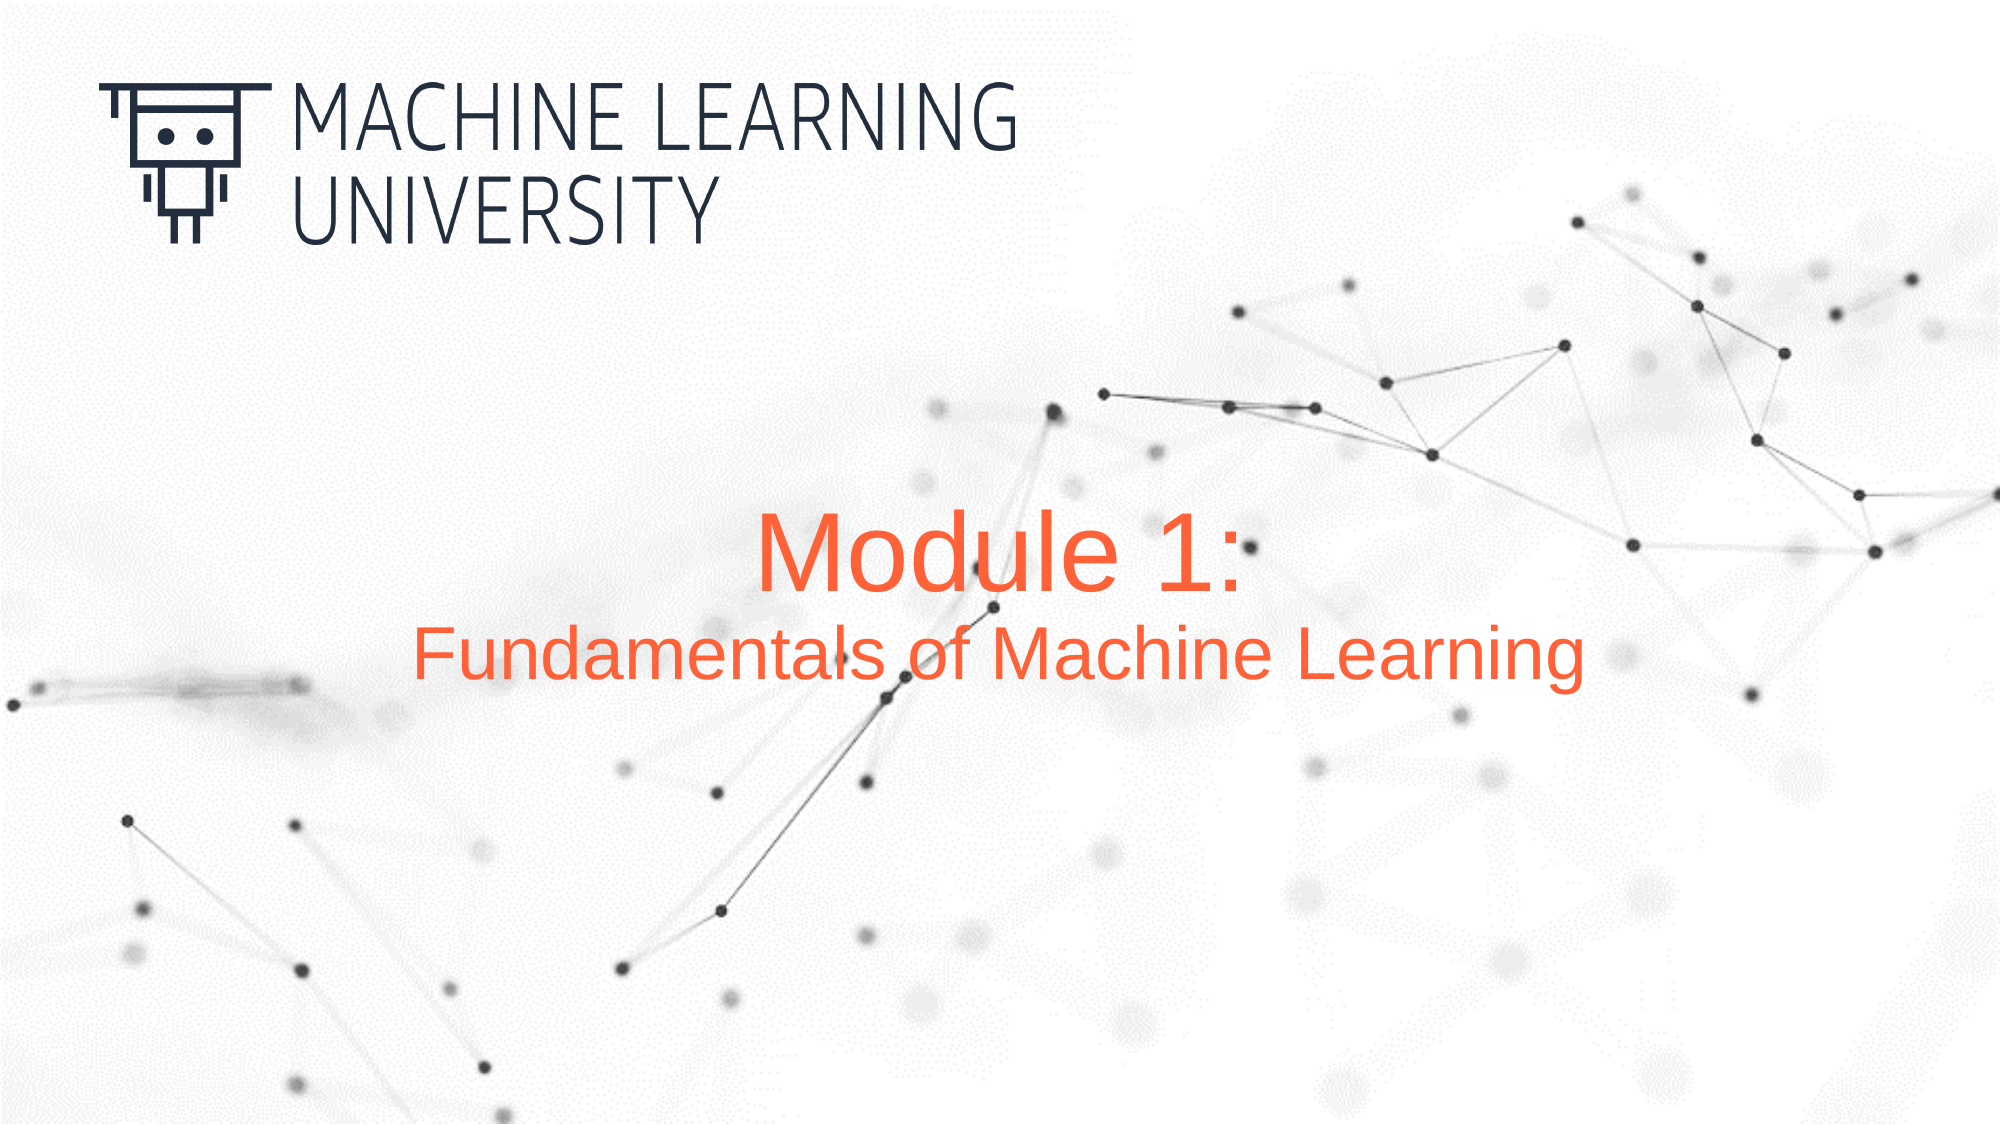

# Module 1:
Fundamentals of Machine Learning